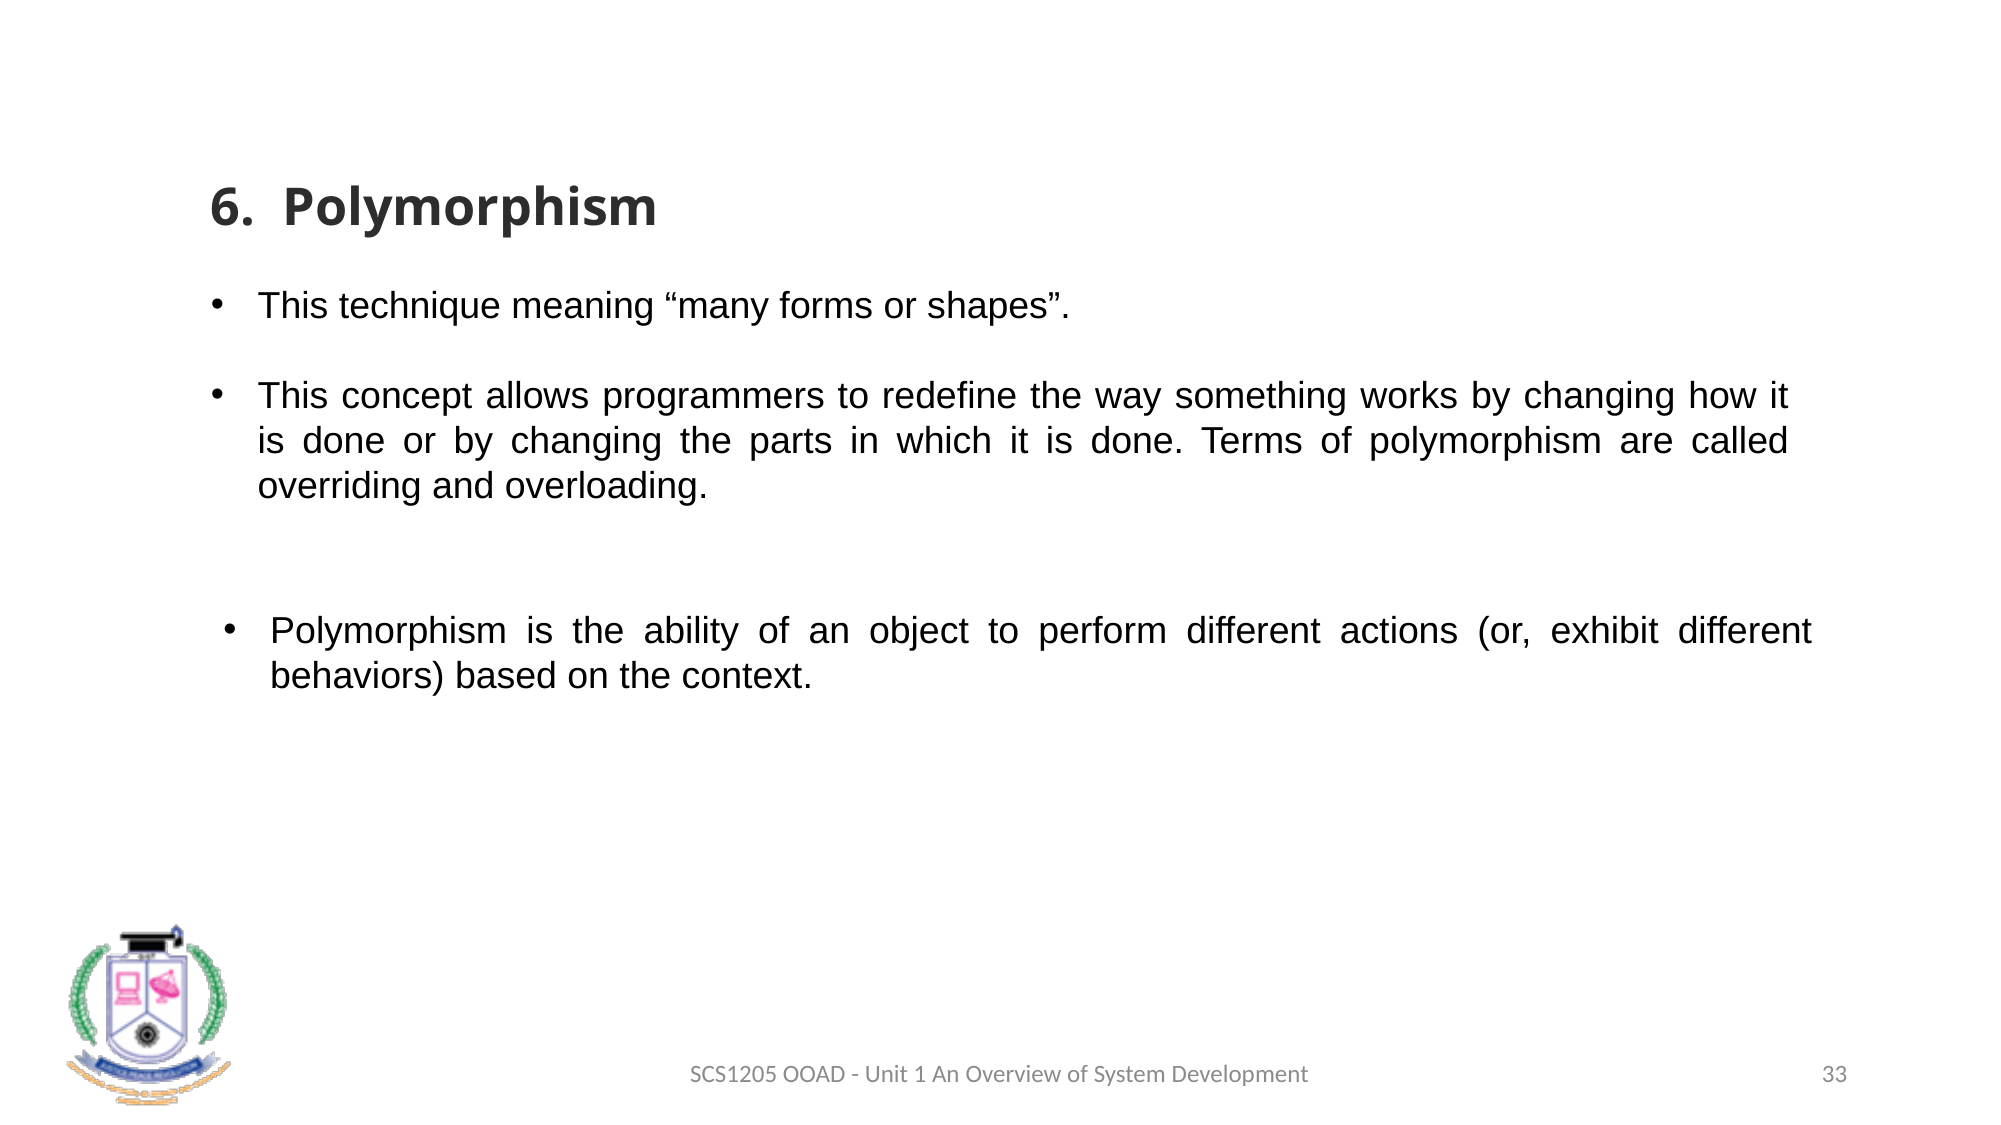

6.  Polymorphism

This technique meaning “many forms or shapes”.

This concept allows programmers to redefine the way something works by changing how it is done or by changing the parts in which it is done. Terms of polymorphism are called overriding and overloading.
Polymorphism is the ability of an object to perform different actions (or, exhibit different behaviors) based on the context.
SCS1205 OOAD - Unit 1 An Overview of System Development
33